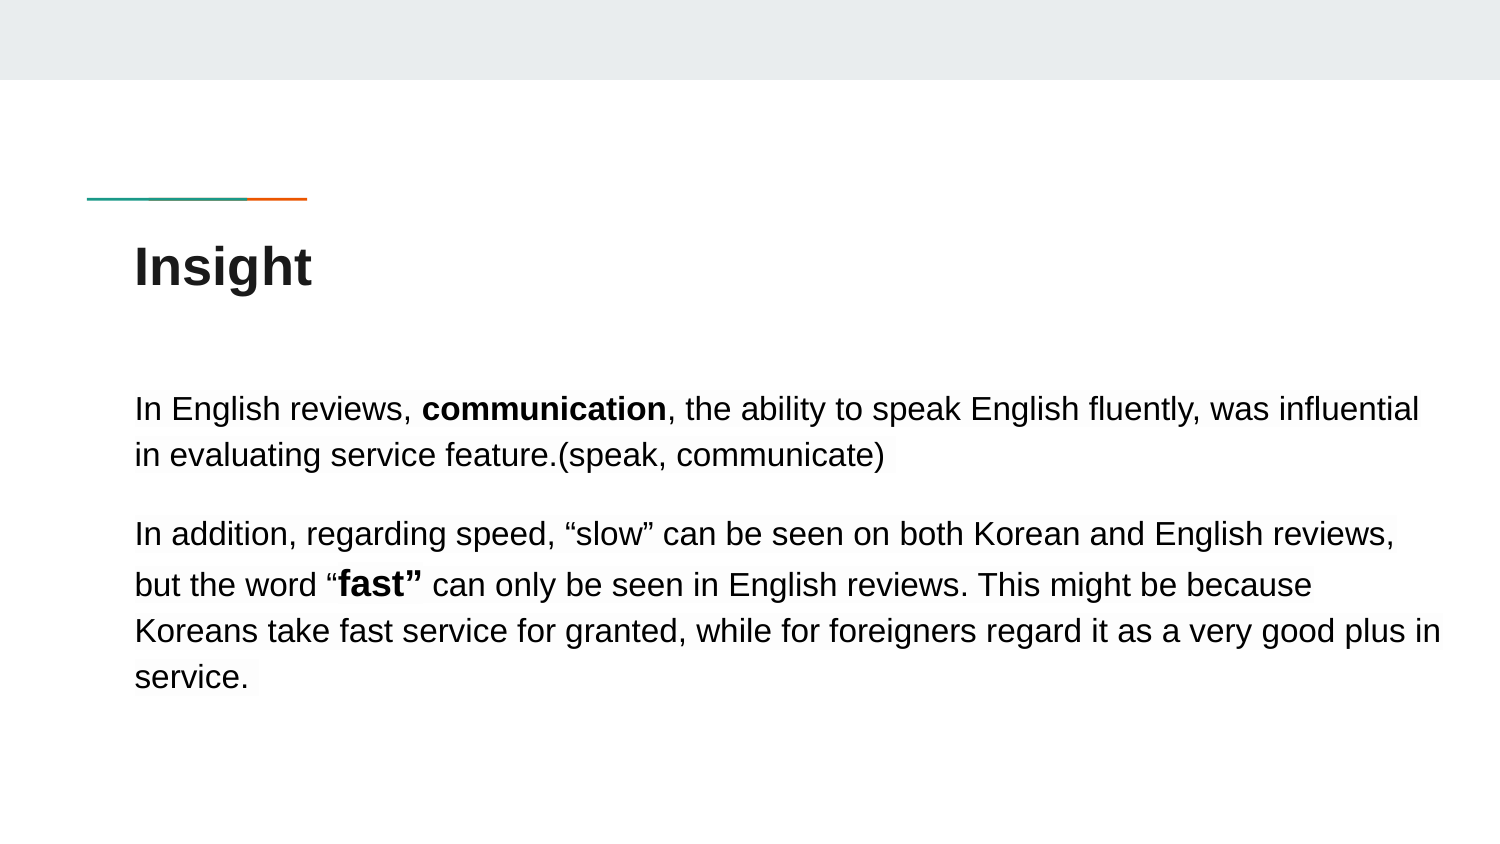

# Insight
In English reviews, communication, the ability to speak English fluently, was influential in evaluating service feature.(speak, communicate)
In addition, regarding speed, “slow” can be seen on both Korean and English reviews, but the word “fast” can only be seen in English reviews. This might be because Koreans take fast service for granted, while for foreigners regard it as a very good plus in service.